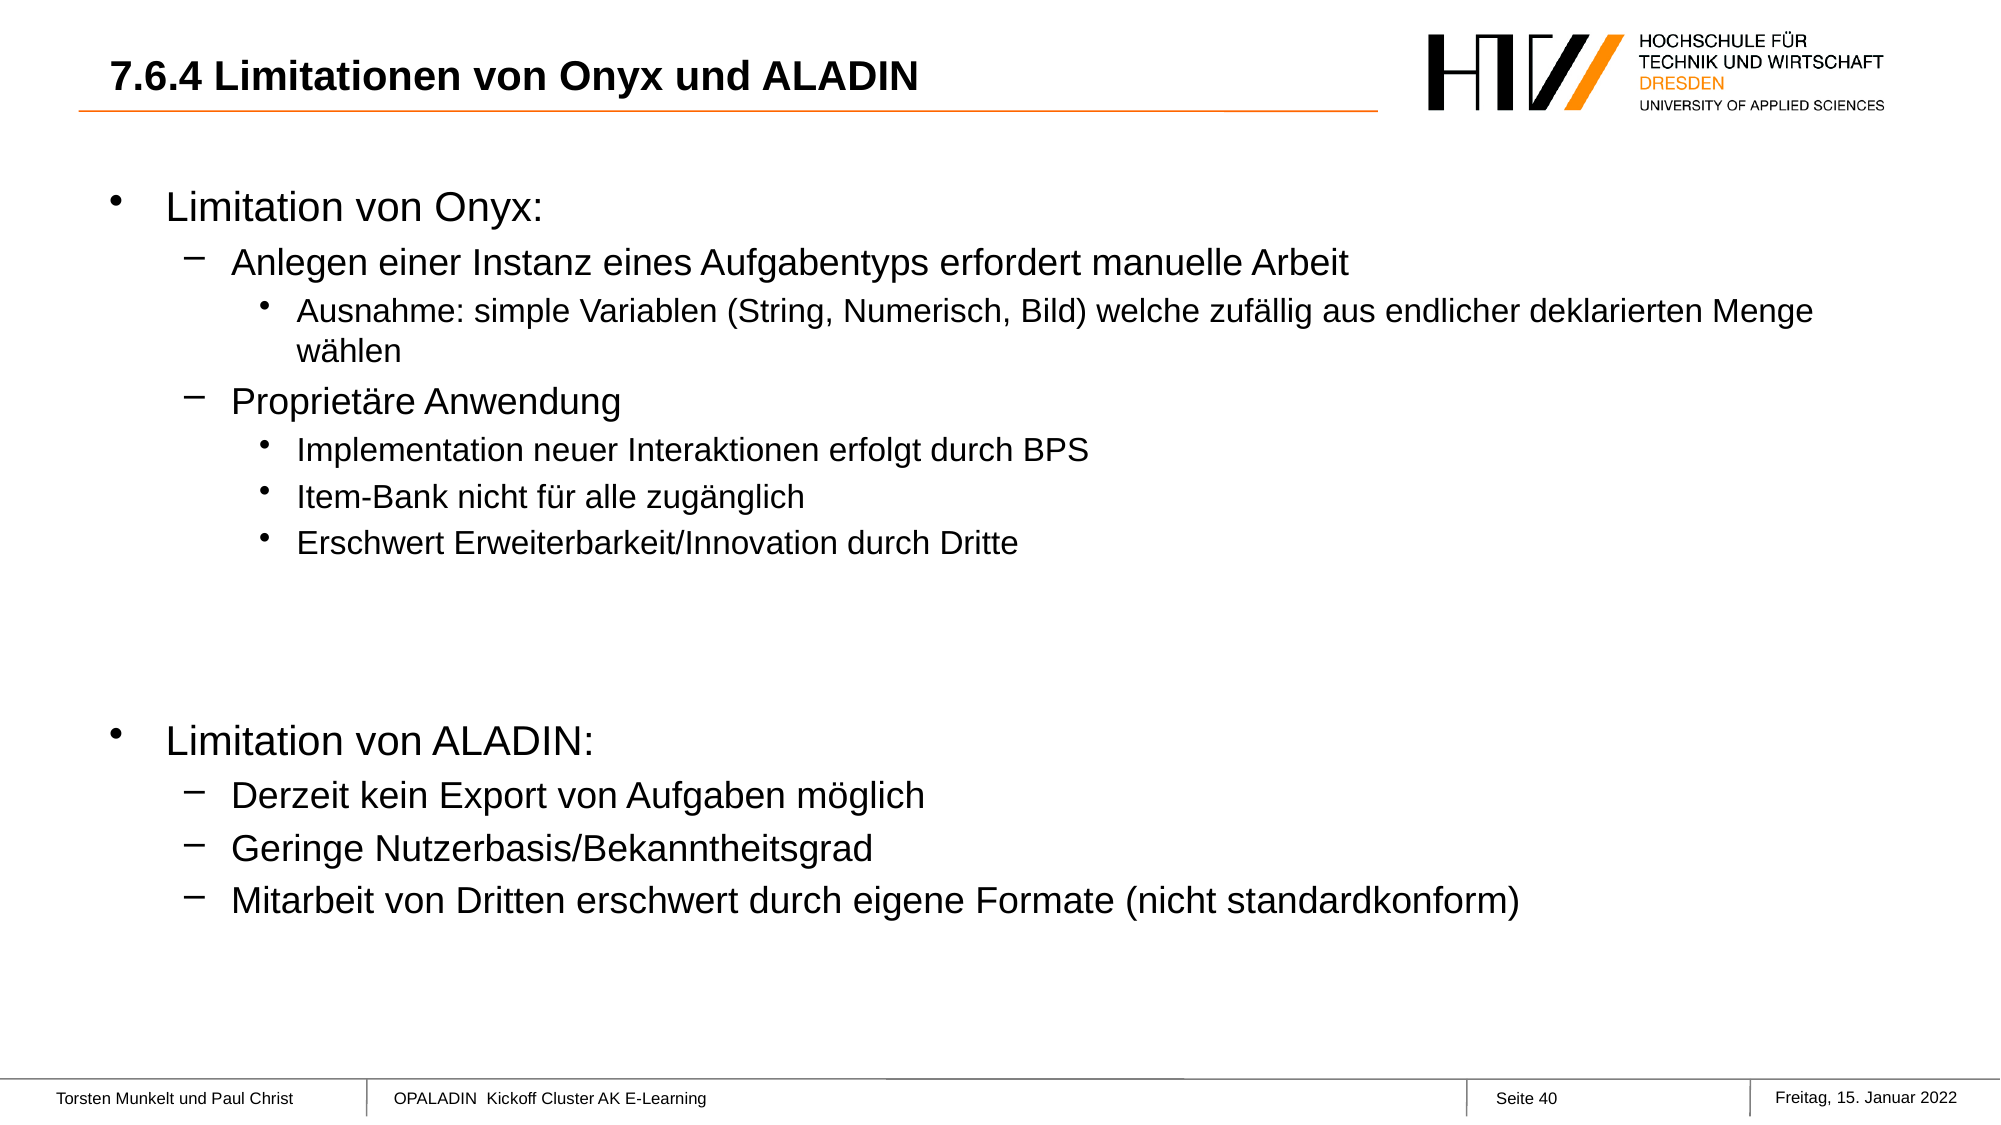

# 7.6.4 Limitationen von Onyx und ALADIN
Limitation von Onyx:
Anlegen einer Instanz eines Aufgabentyps erfordert manuelle Arbeit
Ausnahme: simple Variablen (String, Numerisch, Bild) welche zufällig aus endlicher deklarierten Menge wählen
Proprietäre Anwendung
Implementation neuer Interaktionen erfolgt durch BPS
Item-Bank nicht für alle zugänglich
Erschwert Erweiterbarkeit/Innovation durch Dritte

Limitation von ALADIN:
Derzeit kein Export von Aufgaben möglich
Geringe Nutzerbasis/Bekanntheitsgrad
Mitarbeit von Dritten erschwert durch eigene Formate (nicht standardkonform)